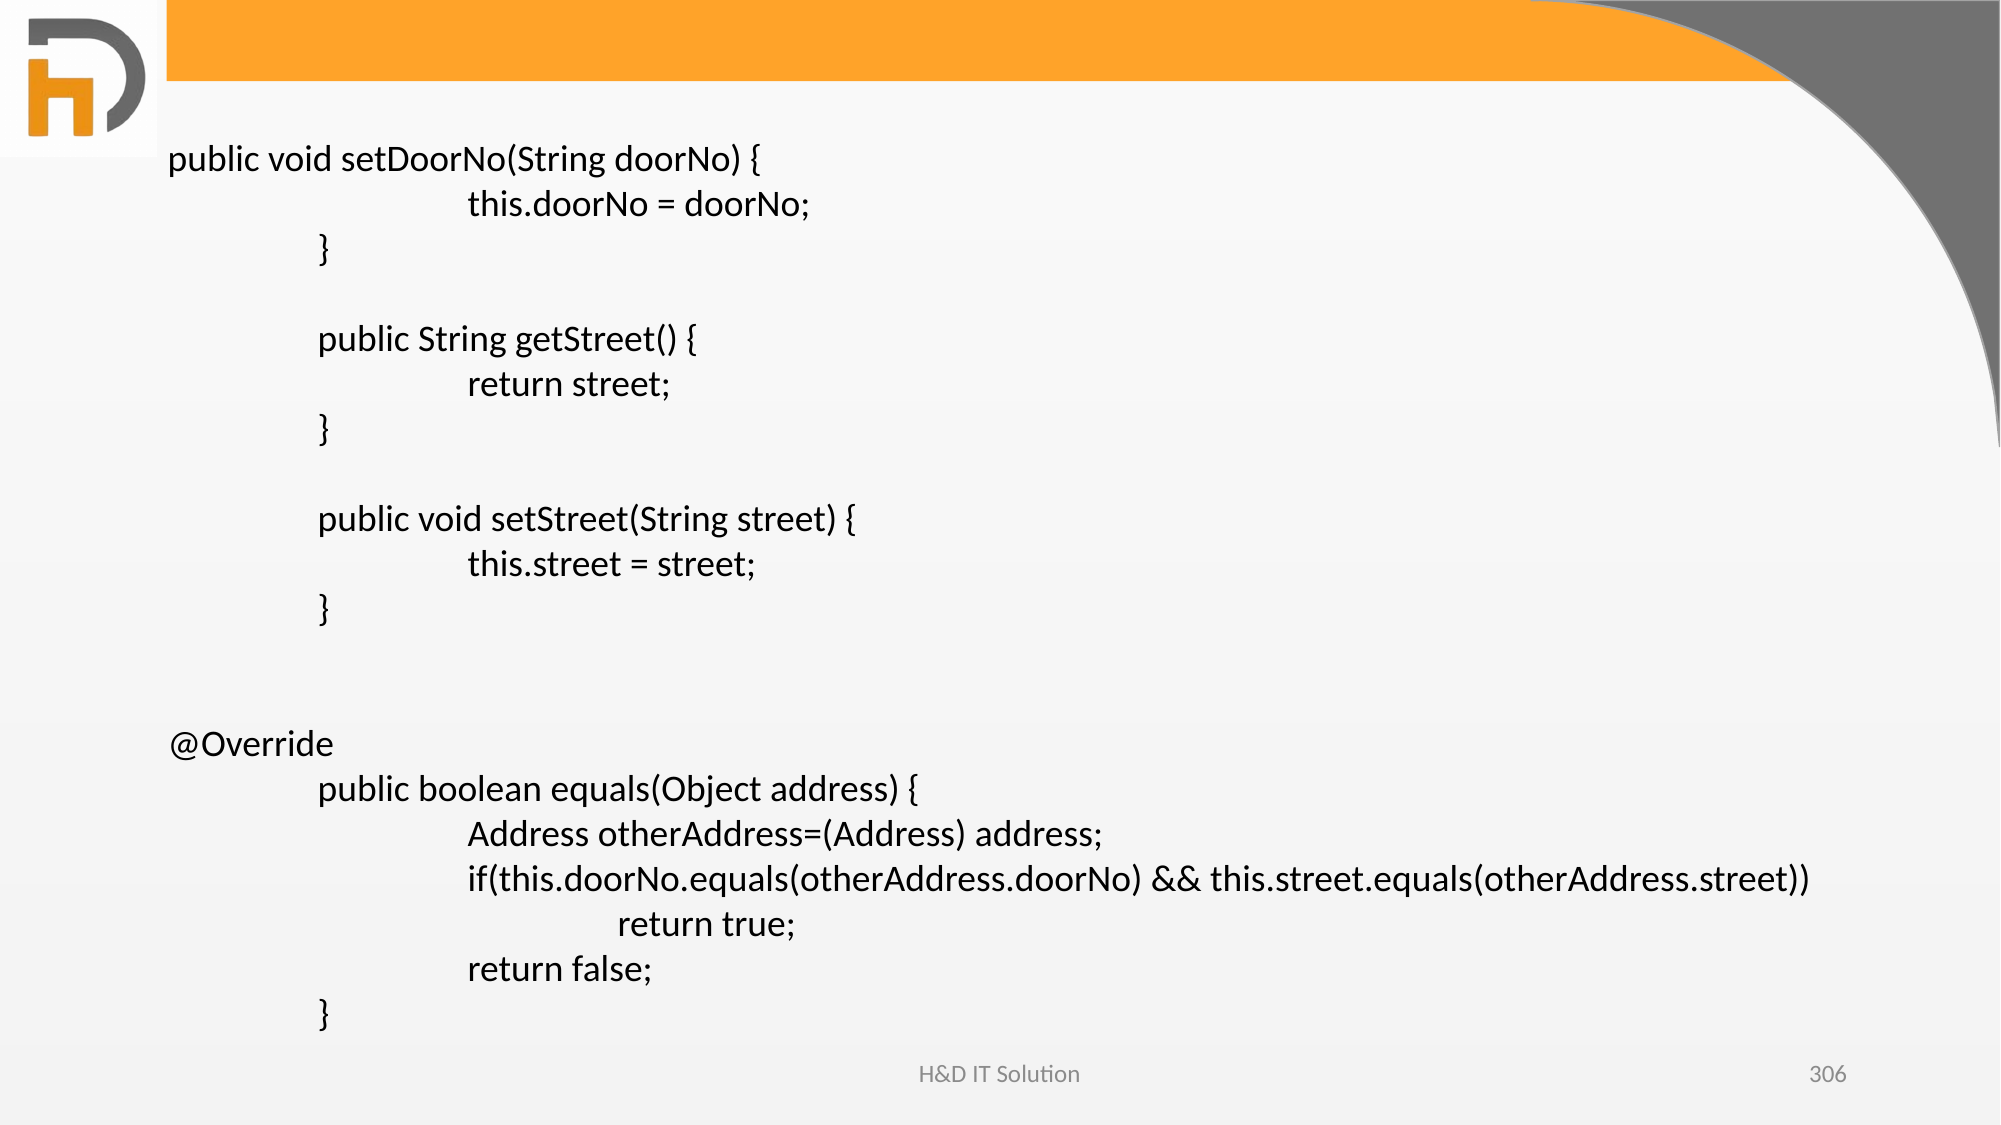

public void setDoorNo(String doorNo) {
		this.doorNo = doorNo;
	}

	public String getStreet() {
		return street;
	}

	public void setStreet(String street) {
		this.street = street;
	}

@Override
	public boolean equals(Object address) {
		Address otherAddress=(Address) address;
		if(this.doorNo.equals(otherAddress.doorNo) && this.street.equals(otherAddress.street))
			return true;
		return false;
	}

H&D IT Solution
306